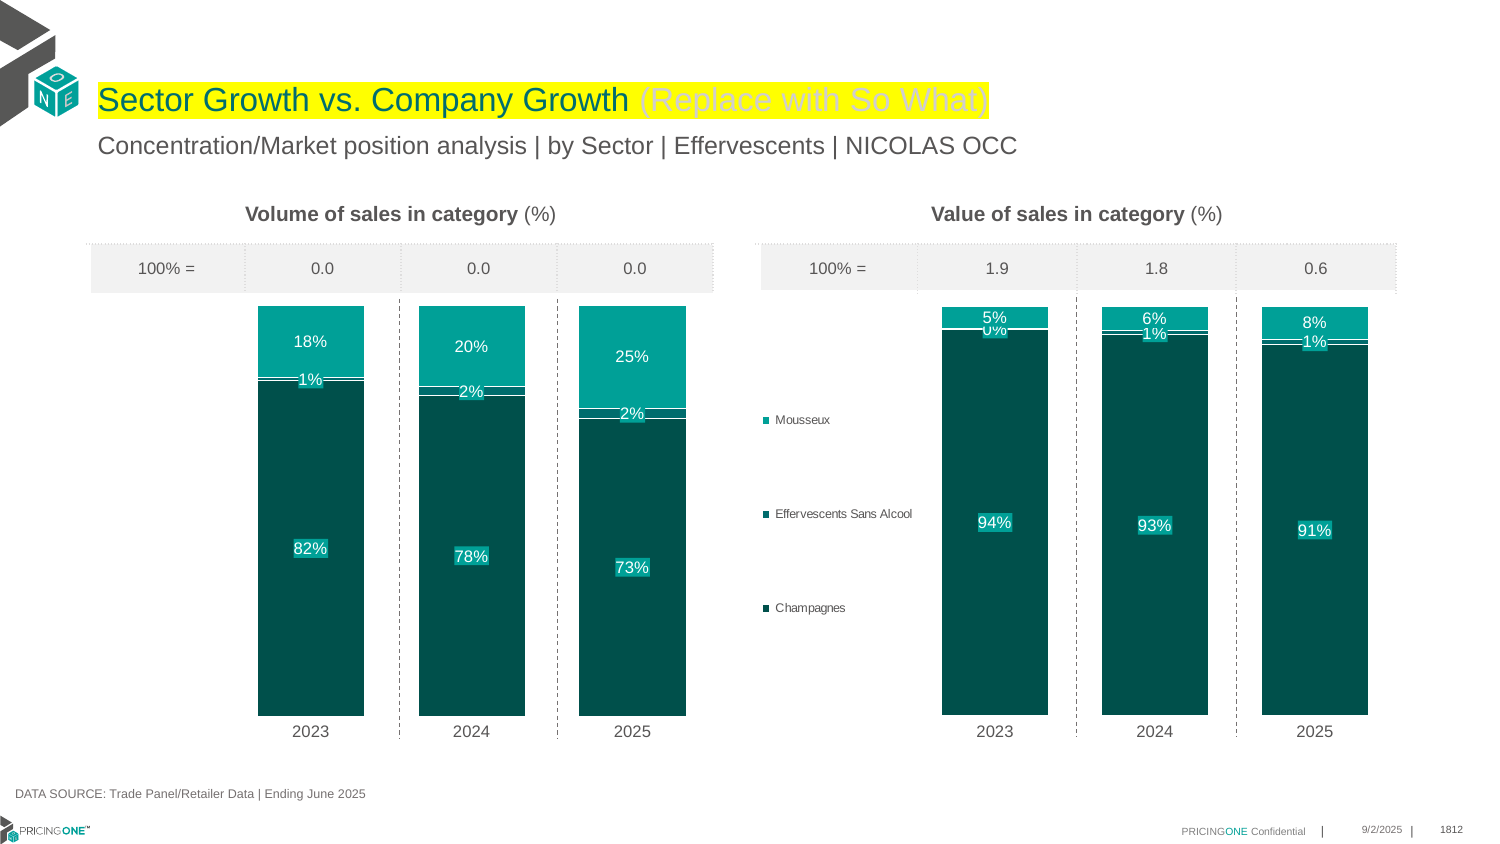

# Sector Growth vs. Company Growth (Replace with So What)
Concentration/Market position analysis | by Sector | Effervescents | NICOLAS OCC
| Volume of sales in category (%) |  |  |  |
| --- | --- | --- | --- |
| 100% = | 0.0 | 0.0 | 0.0 |
| Value of sales in category (%) |  |  |  |
| --- | --- | --- | --- |
| 100% = | 1.9 | 1.8 | 0.6 |

### Chart

| Category | Champagnes | Effervescents Sans Alcool | Mousseux |
|---|---|---|---|
| 2023 | 0.8170836294136384 | 0.007914532846536473 | 0.17500183773982506 |
| 2024 | 0.7815782182706597 | 0.021207465430823868 | 0.1972143162985165 |
| 2025 | 0.7255678421996413 | 0.024656306037059175 | 0.24977585176329947 |

### Chart

| Category | Champagnes | Effervescents Sans Alcool | Mousseux |
|---|---|---|---|
| 2023 | 0.9428649406526602 | 0.002656449006239765 | 0.05447861034110004 |
| 2024 | 0.9301282610399777 | 0.009243914583910676 | 0.06062782437611167 |
| 2025 | 0.9072429368583579 | 0.012189506189560365 | 0.0805675569520817 |
DATA SOURCE: Trade Panel/Retailer Data | Ending June 2025

9/2/2025
1812